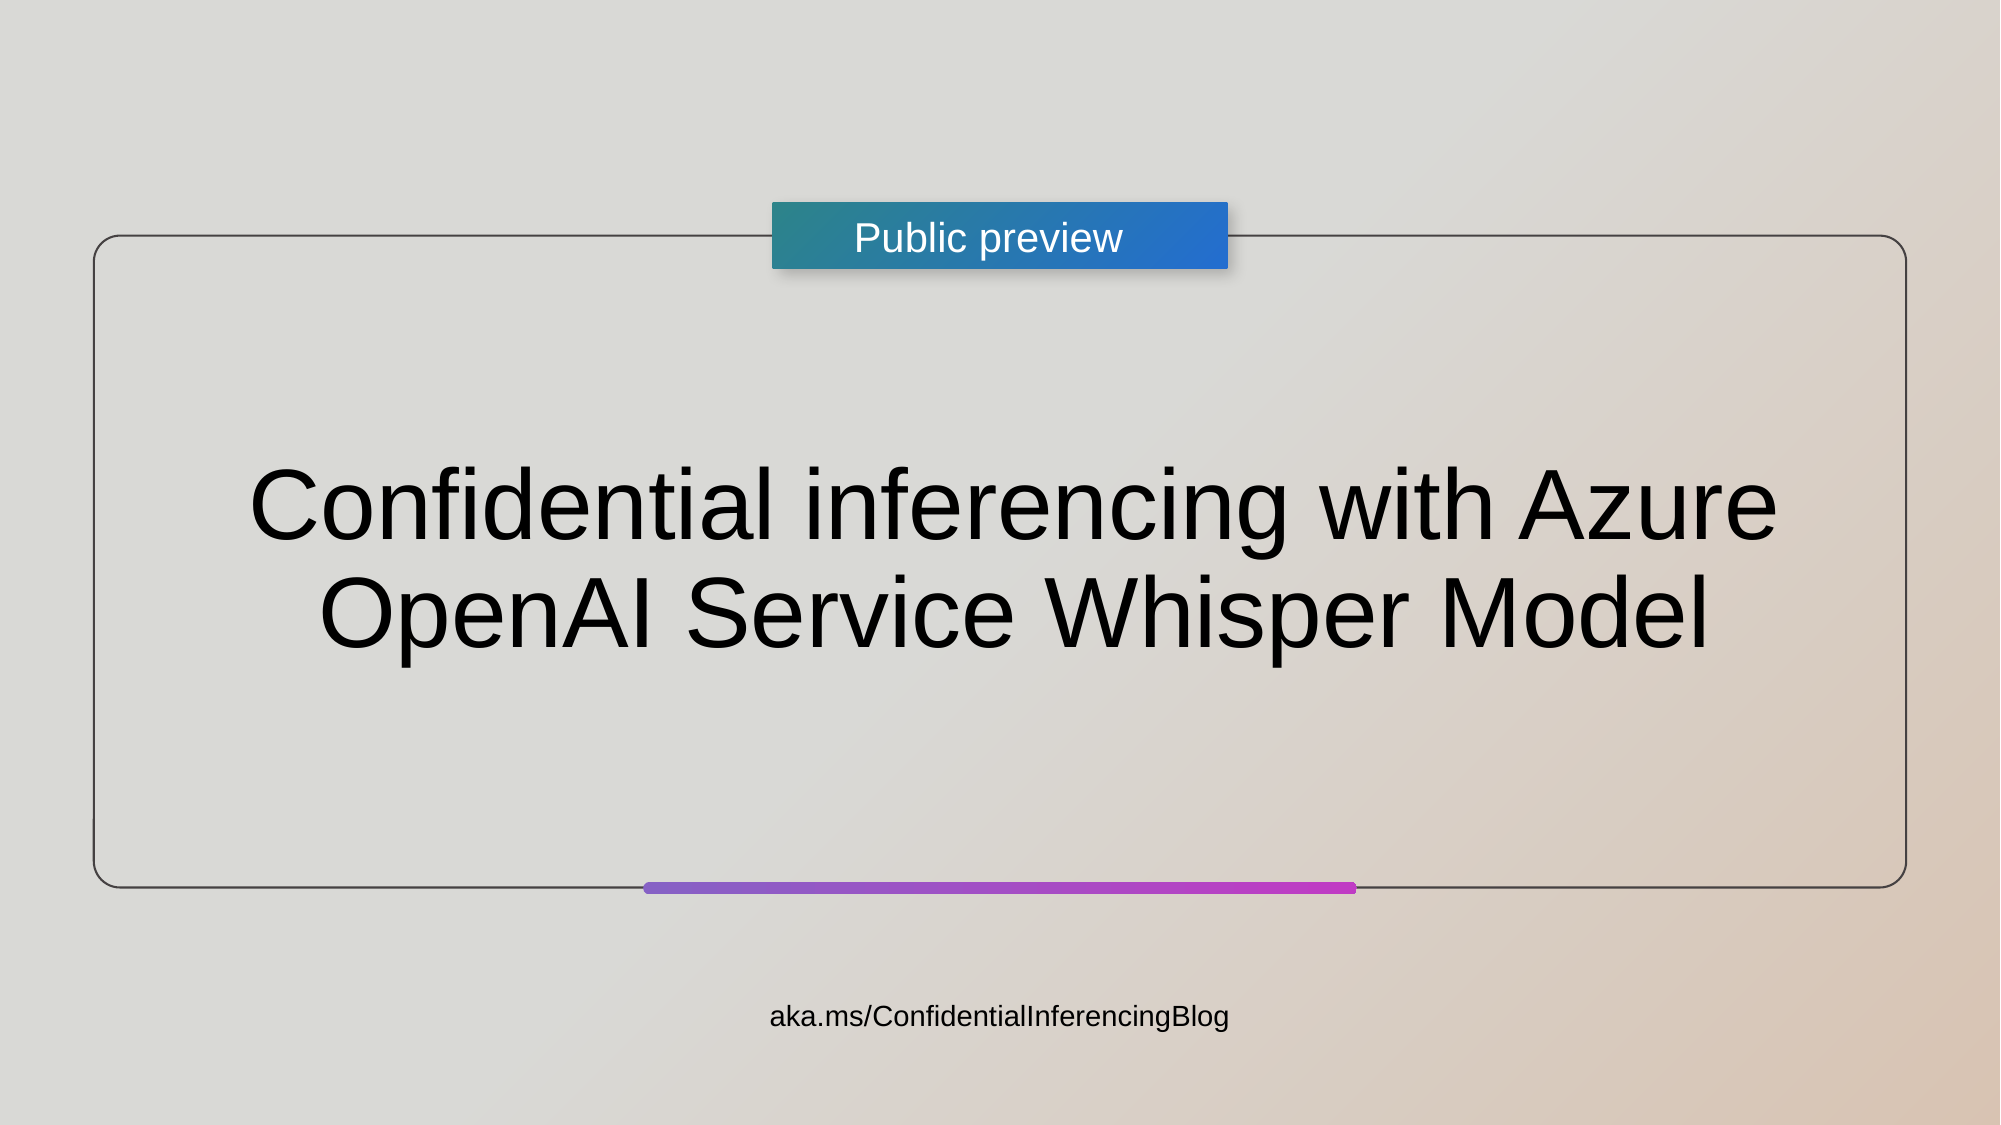

Public preview

Confidential inferencing with Azure OpenAI Service Whisper Model

aka.ms/ConfidentialInferencingBlog